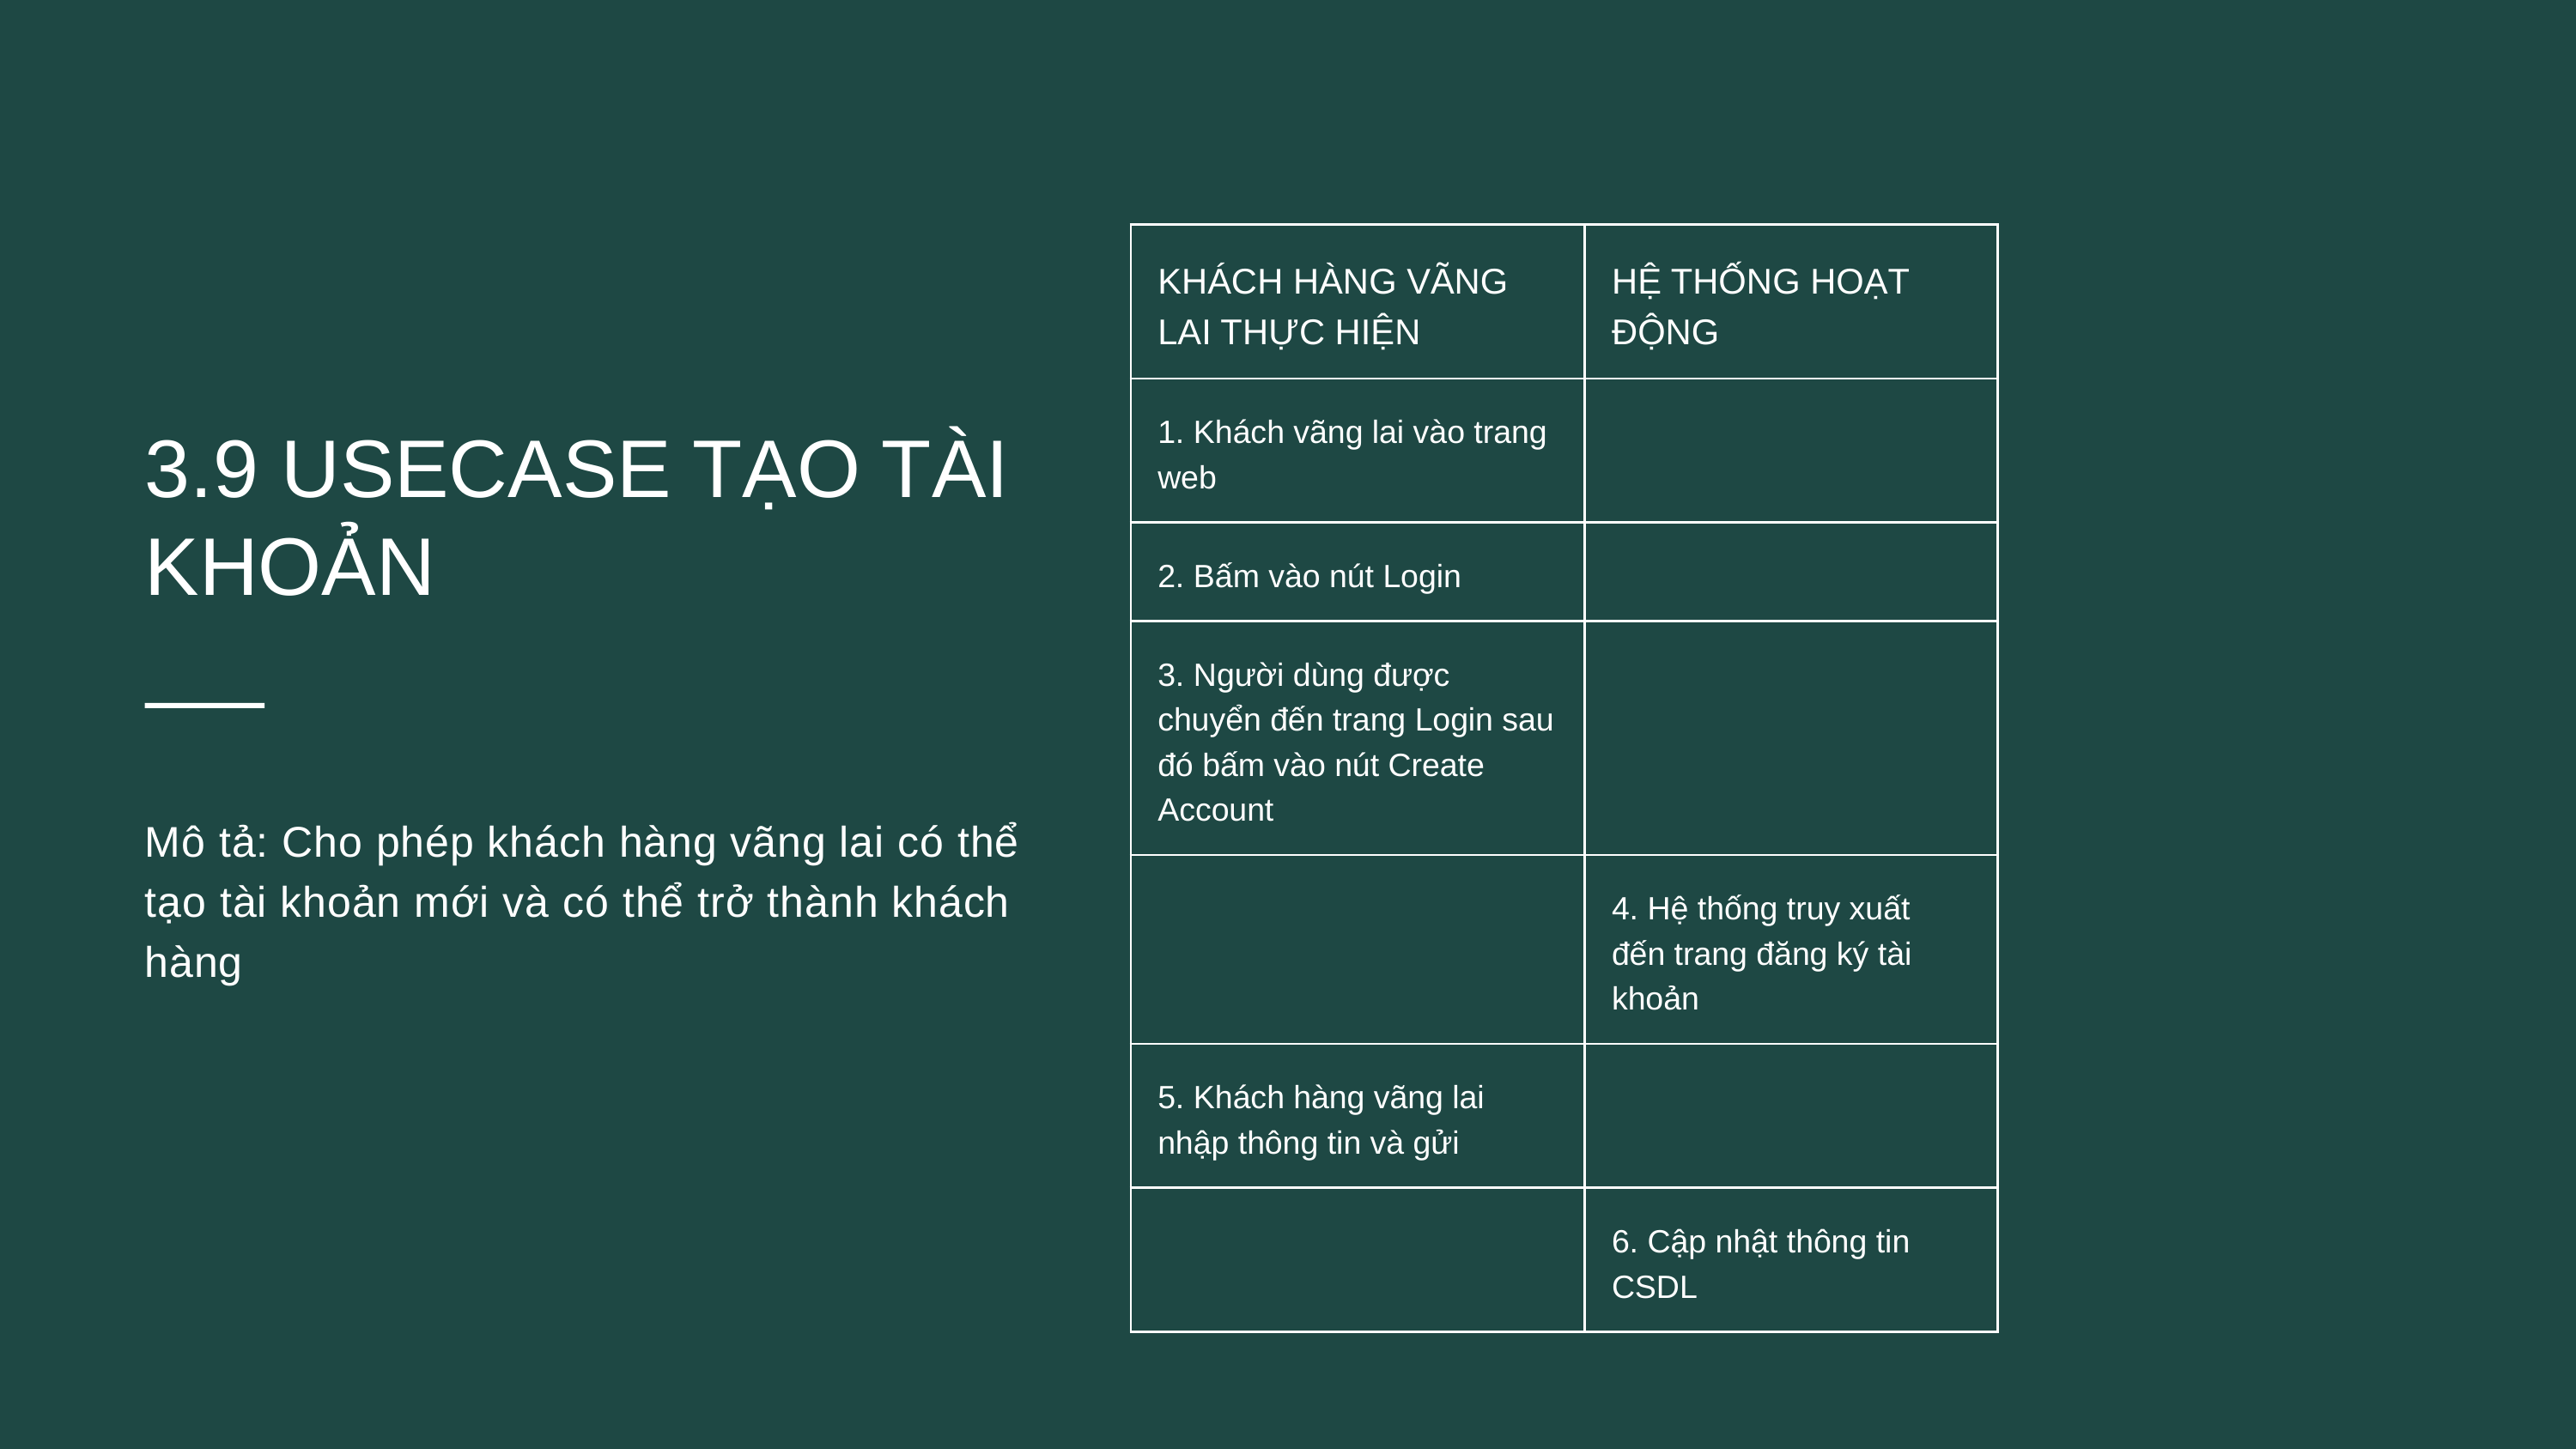

| KHÁCH HÀNG VÃNG LAI THỰC HIỆN | HỆ THỐNG HOẠT ĐỘNG |
| --- | --- |
| 1. Khách vãng lai vào trang web |  |
| 2. Bấm vào nút Login |  |
| 3. Người dùng được chuyển đến trang Login sau đó bấm vào nút Create Account |  |
|  | 4. Hệ thống truy xuất đến trang đăng ký tài khoản |
| 5. Khách hàng vãng lai nhập thông tin và gửi |  |
|  | 6. Cập nhật thông tin CSDL |
3.9 USECASE TẠO TÀI KHOẢN

Mô tả: Cho phép khách hàng vãng lai có thể tạo tài khoản mới và có thể trở thành khách hàng